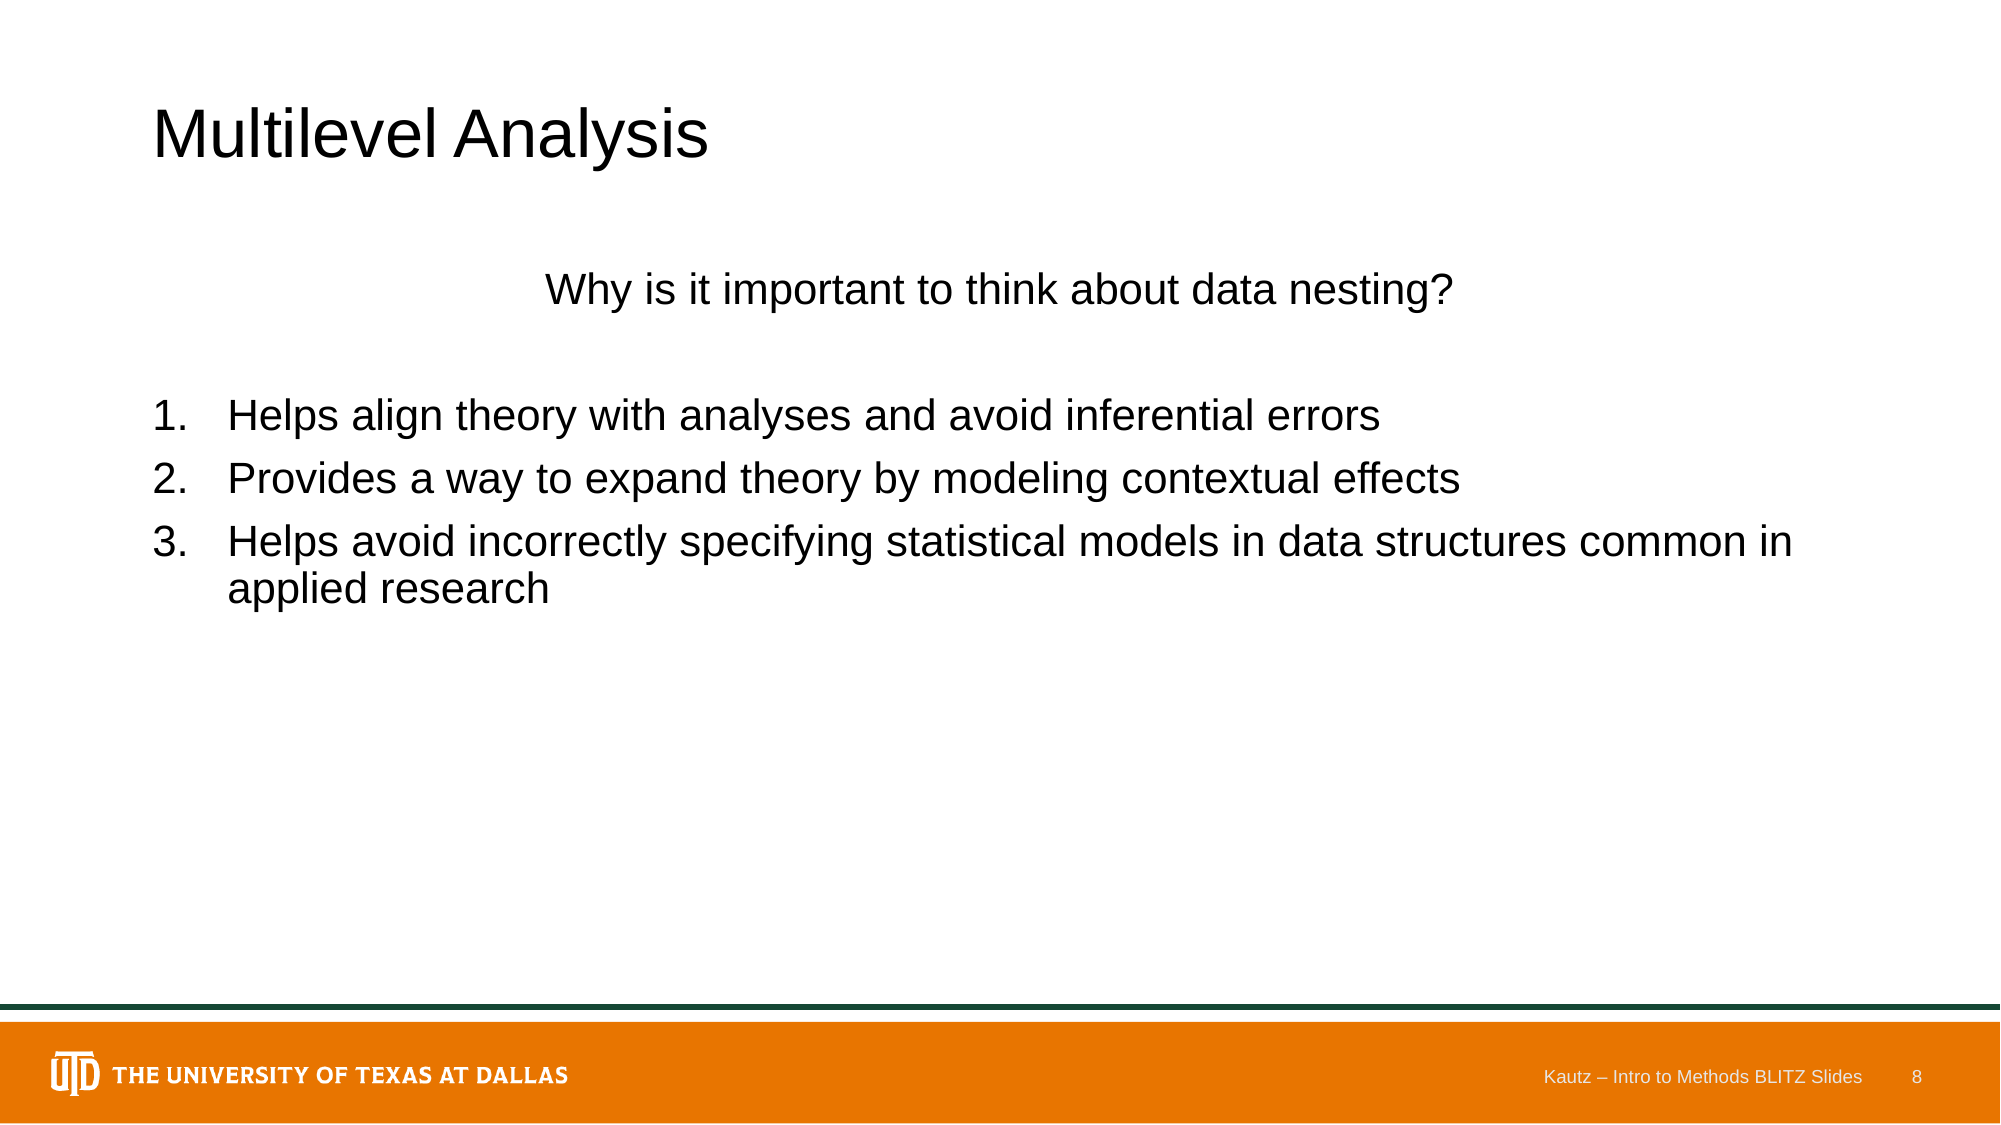

# Multilevel Analysis
Why is it important to think about data nesting?

Helps align theory with analyses and avoid inferential errors
Provides a way to expand theory by modeling contextual effects
Helps avoid incorrectly specifying statistical models in data structures common in applied research
Kautz – Intro to Methods BLITZ Slides
8